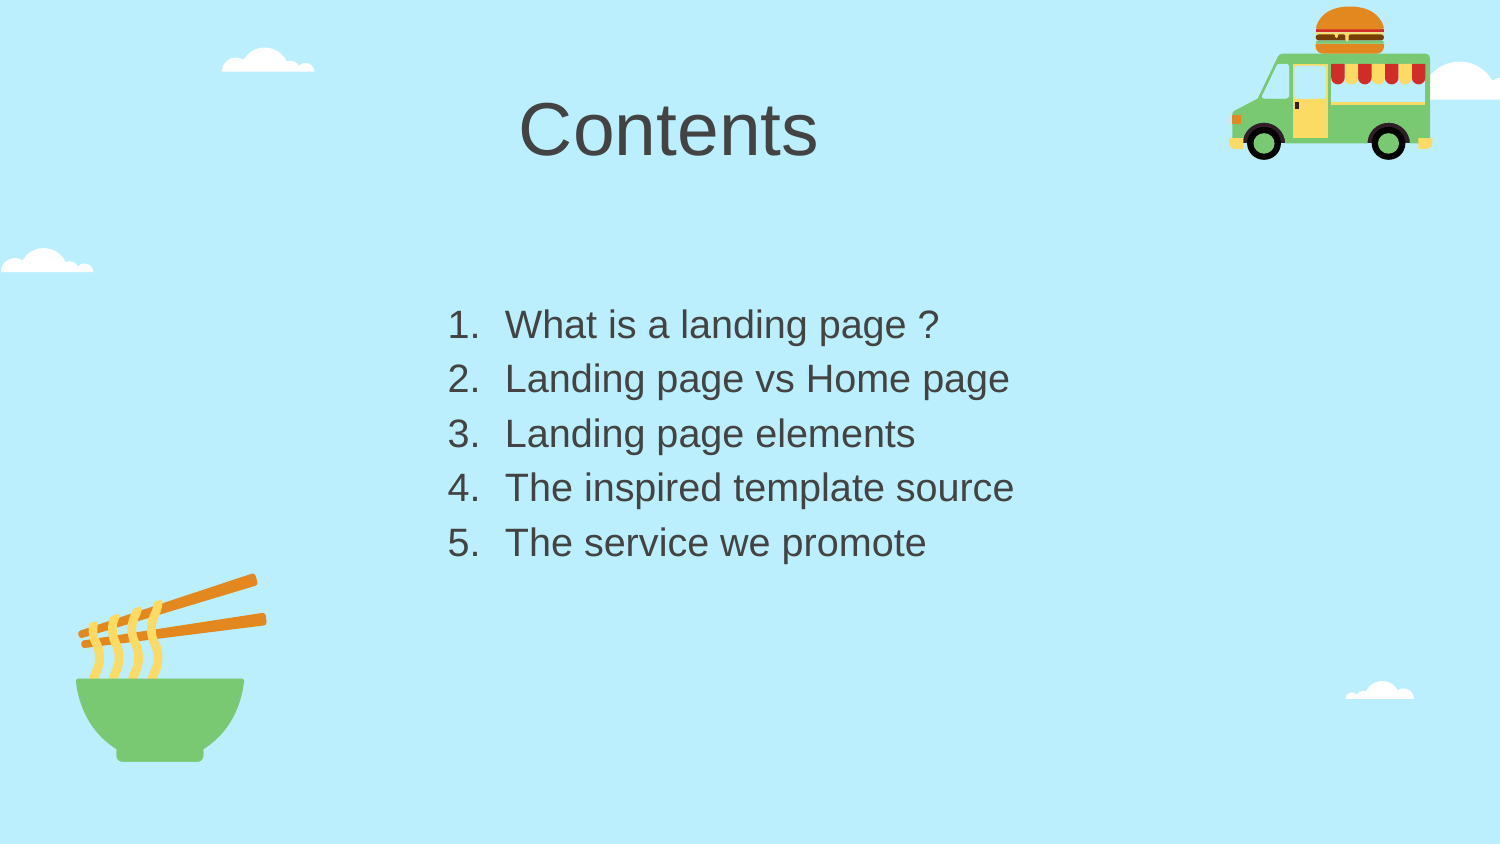

# Contents

What is a landing page ?
Landing page vs Home page
Landing page elements
The inspired template source
The service we promote